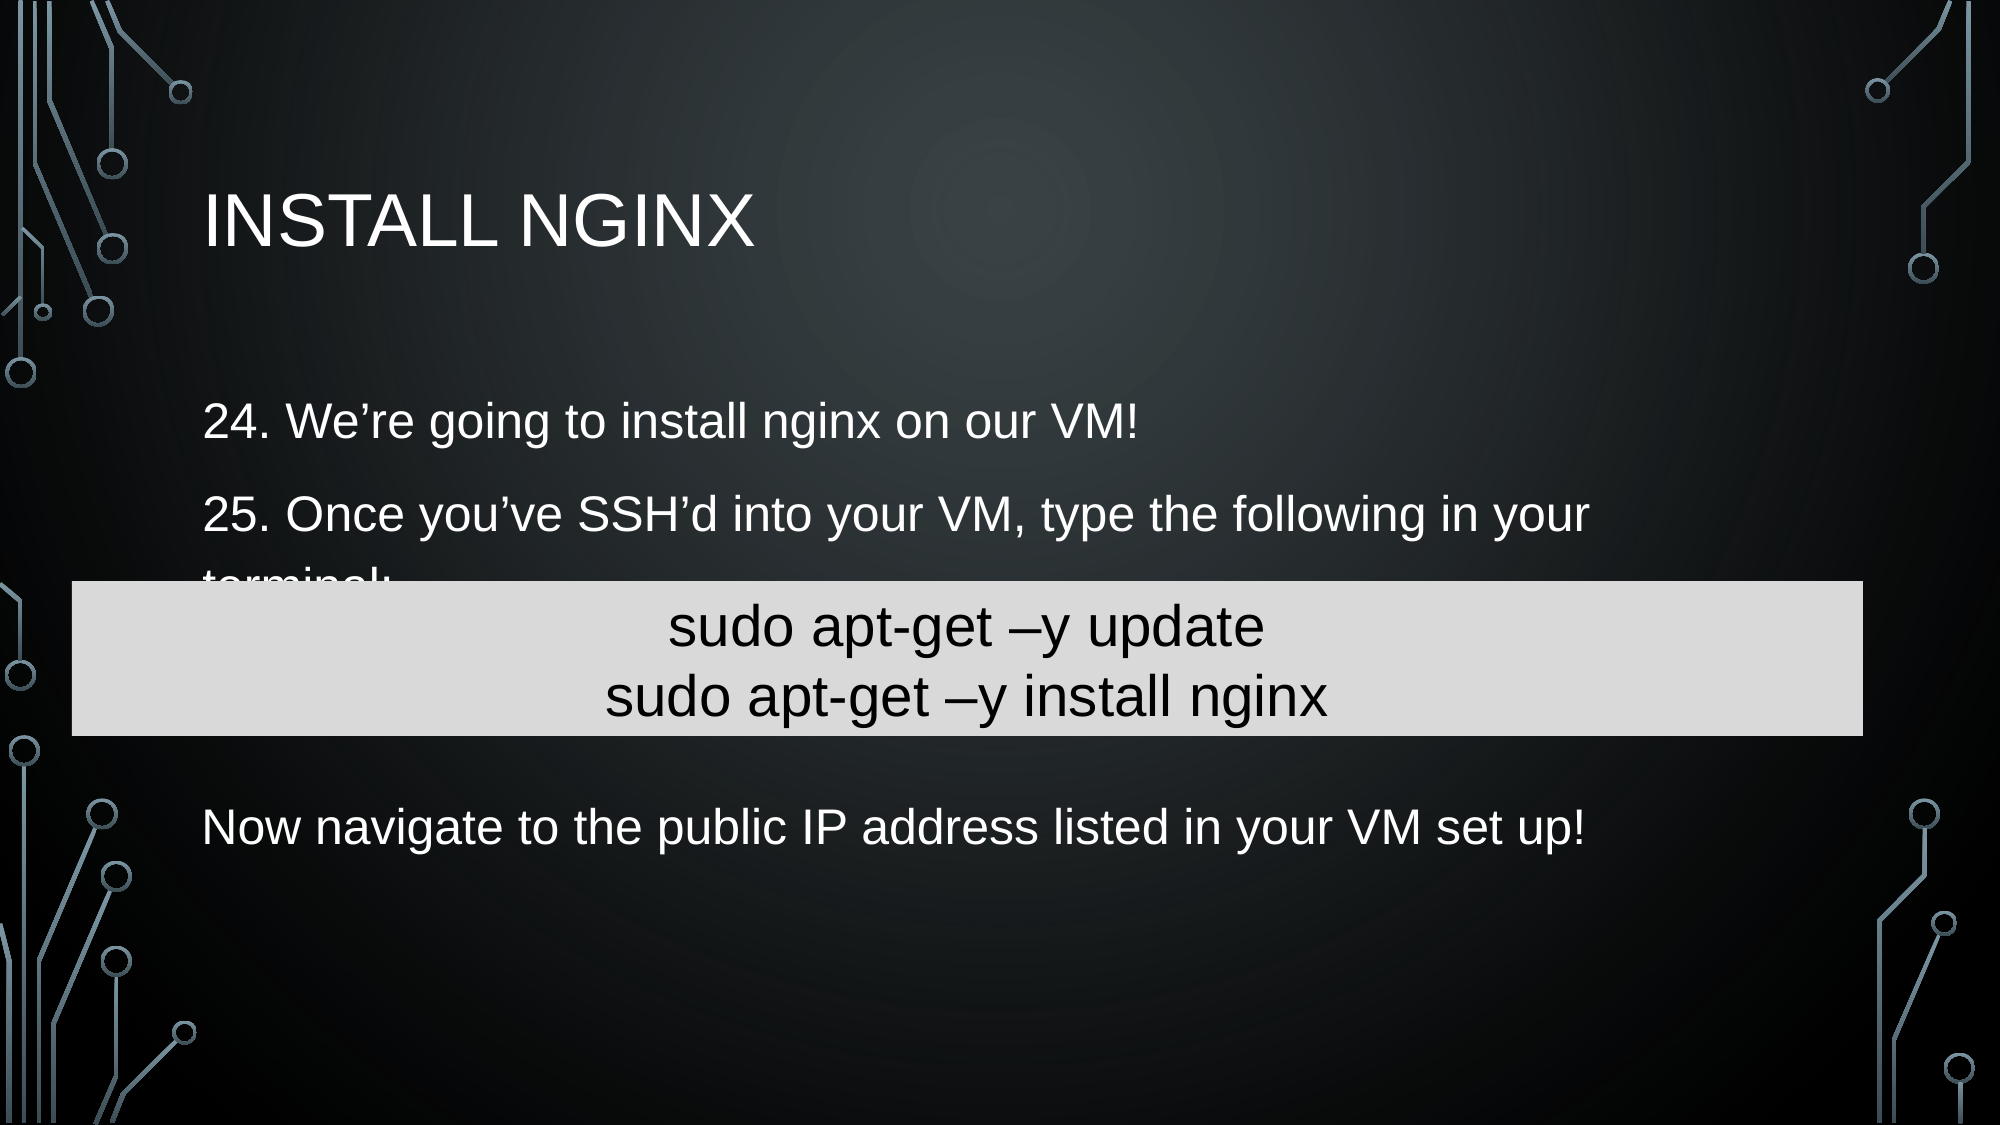

# Install nginx
24. We’re going to install nginx on our VM!
25. Once you’ve SSH’d into your VM, type the following in your terminal:
sudo apt-get –y update
sudo apt-get –y install nginx
Now navigate to the public IP address listed in your VM set up!